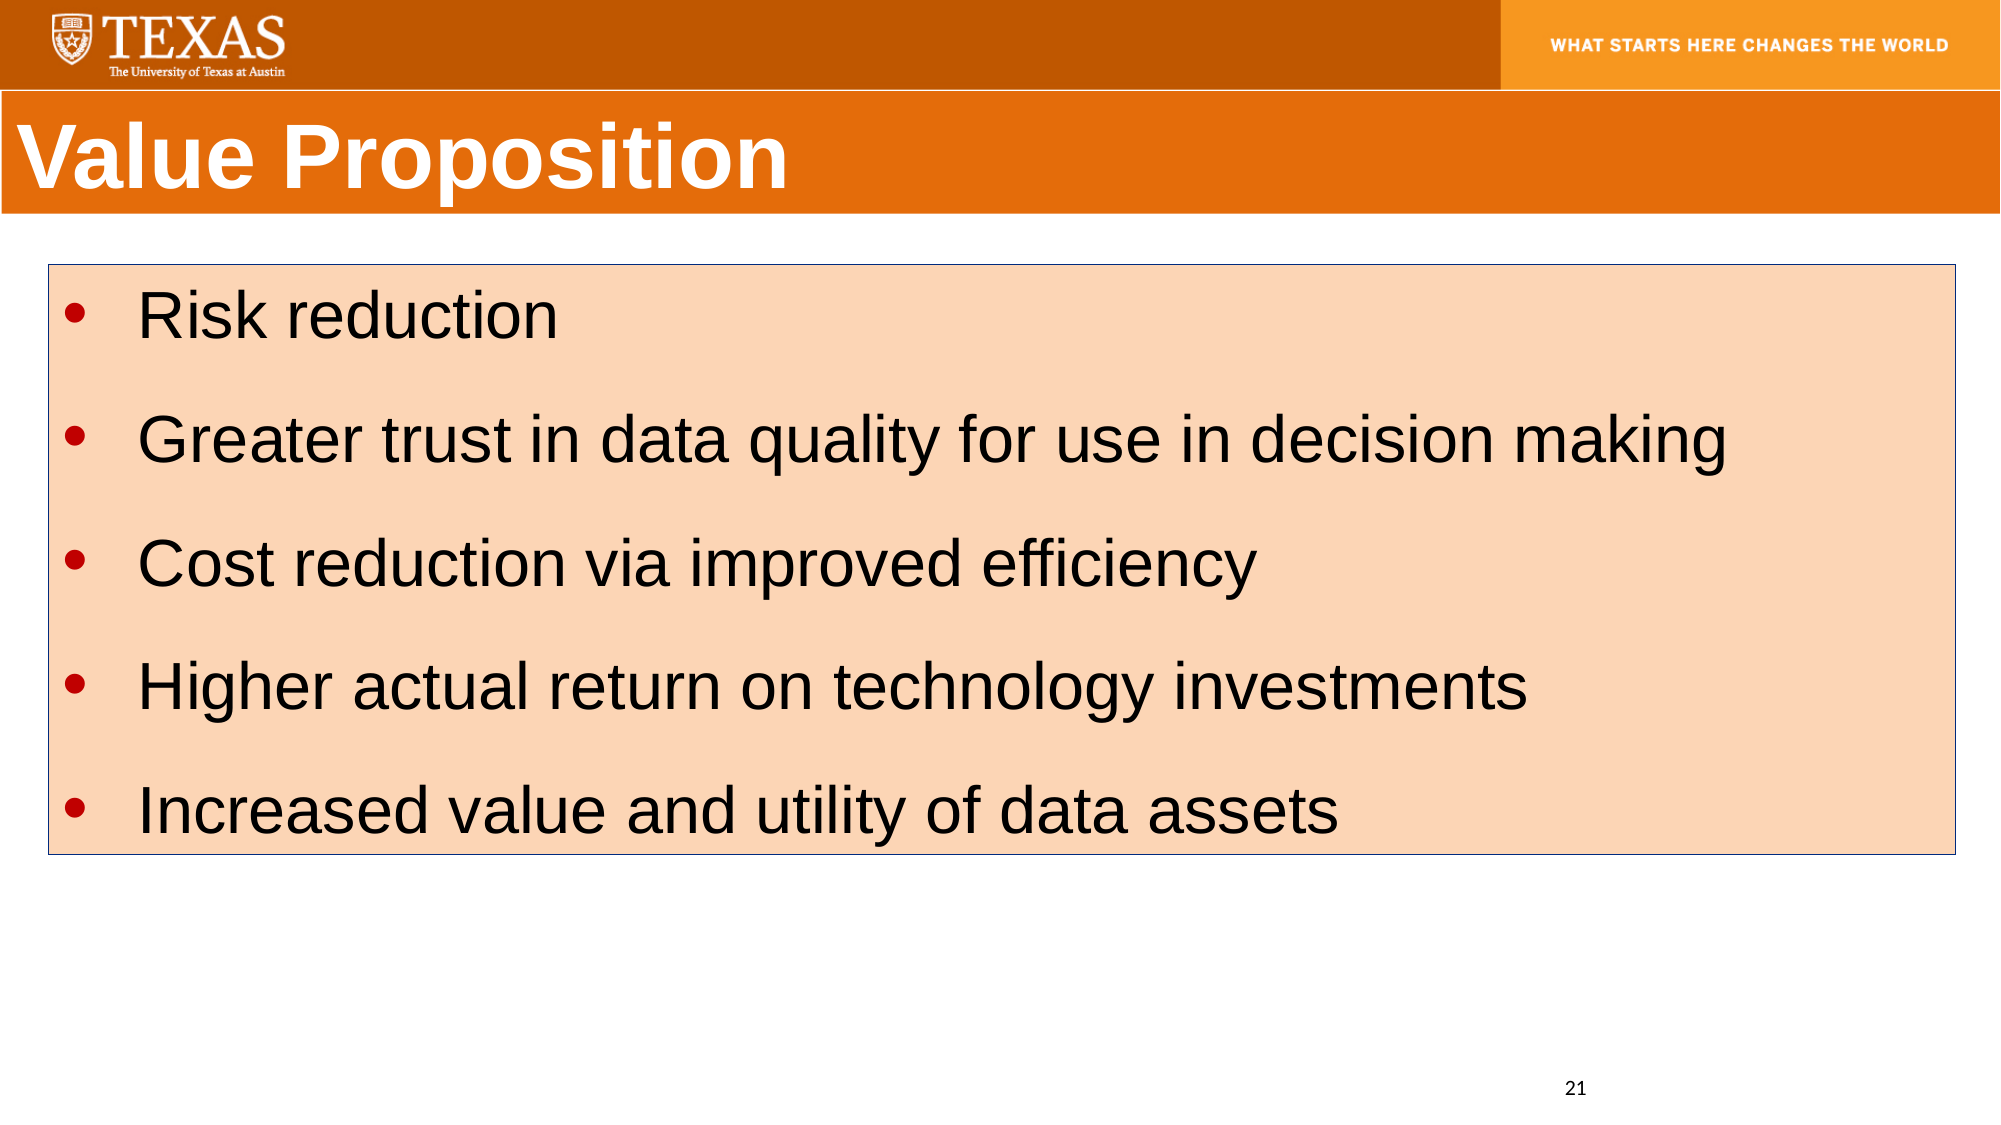

Value Proposition
Risk reduction
Greater trust in data quality for use in decision making
Cost reduction via improved efficiency
Higher actual return on technology investments
Increased value and utility of data assets
21